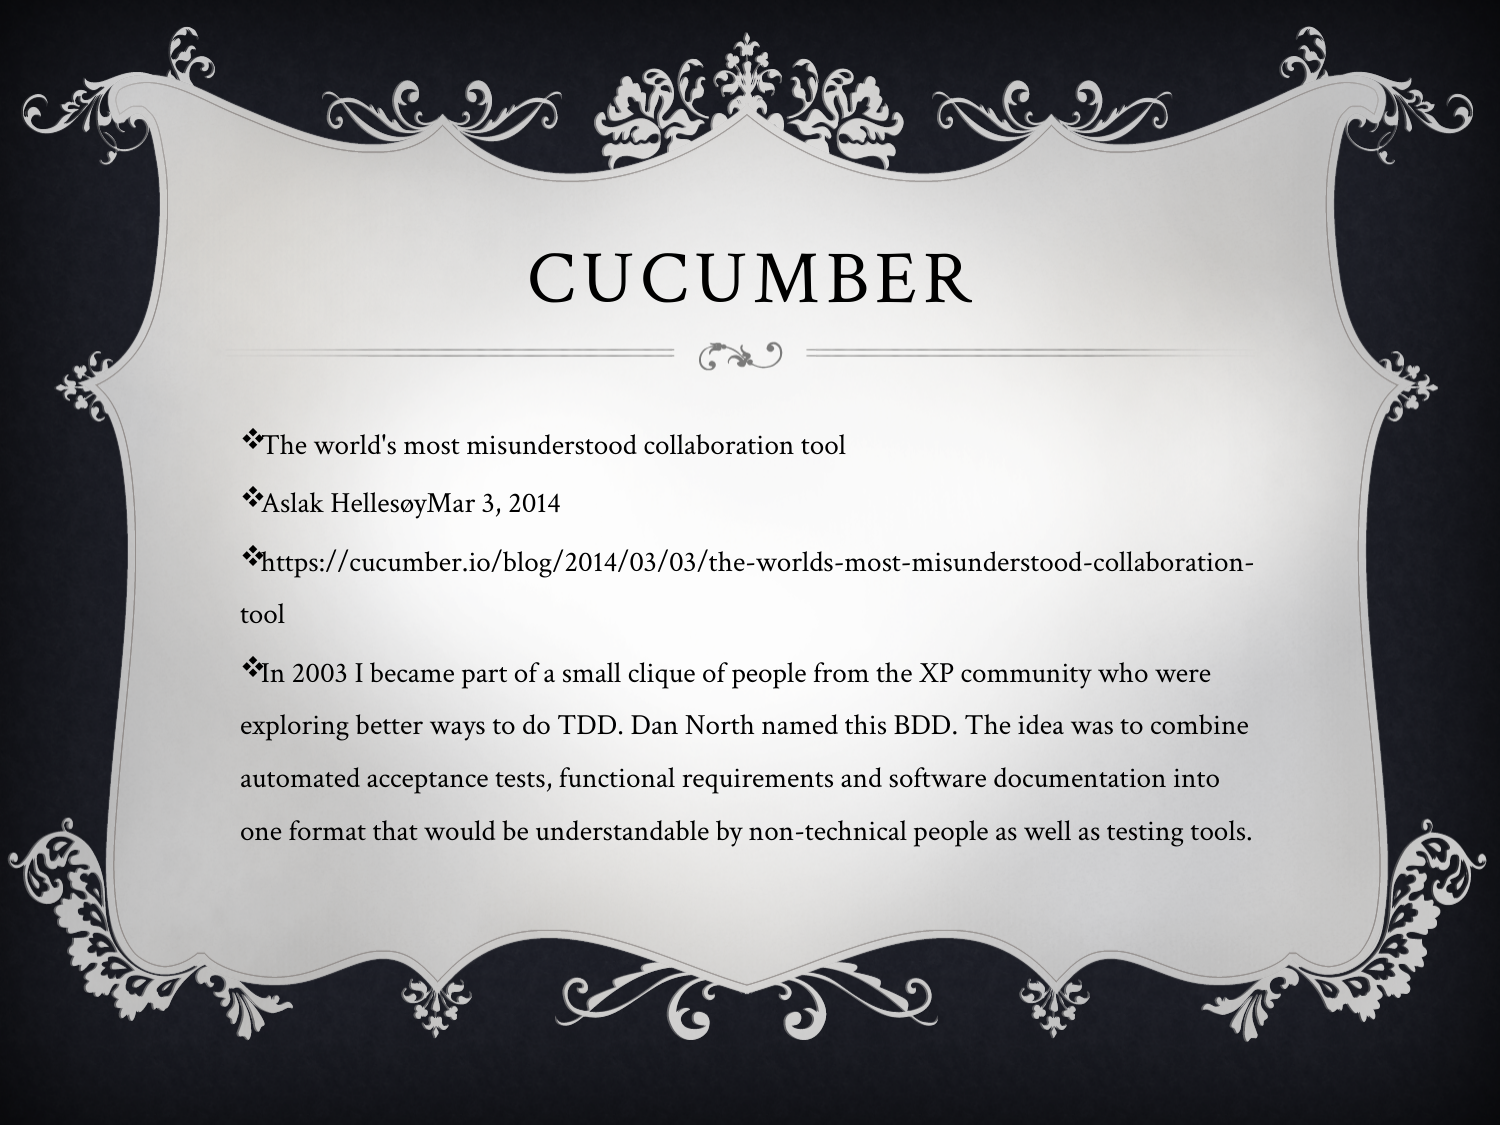

# Cucumber
The world's most misunderstood collaboration tool
Aslak HellesøyMar 3, 2014
https://cucumber.io/blog/2014/03/03/the-worlds-most-misunderstood-collaboration-tool
In 2003 I became part of a small clique of people from the XP community who were exploring better ways to do TDD. Dan North named this BDD. The idea was to combine automated acceptance tests, functional requirements and software documentation into one format that would be understandable by non-technical people as well as testing tools.